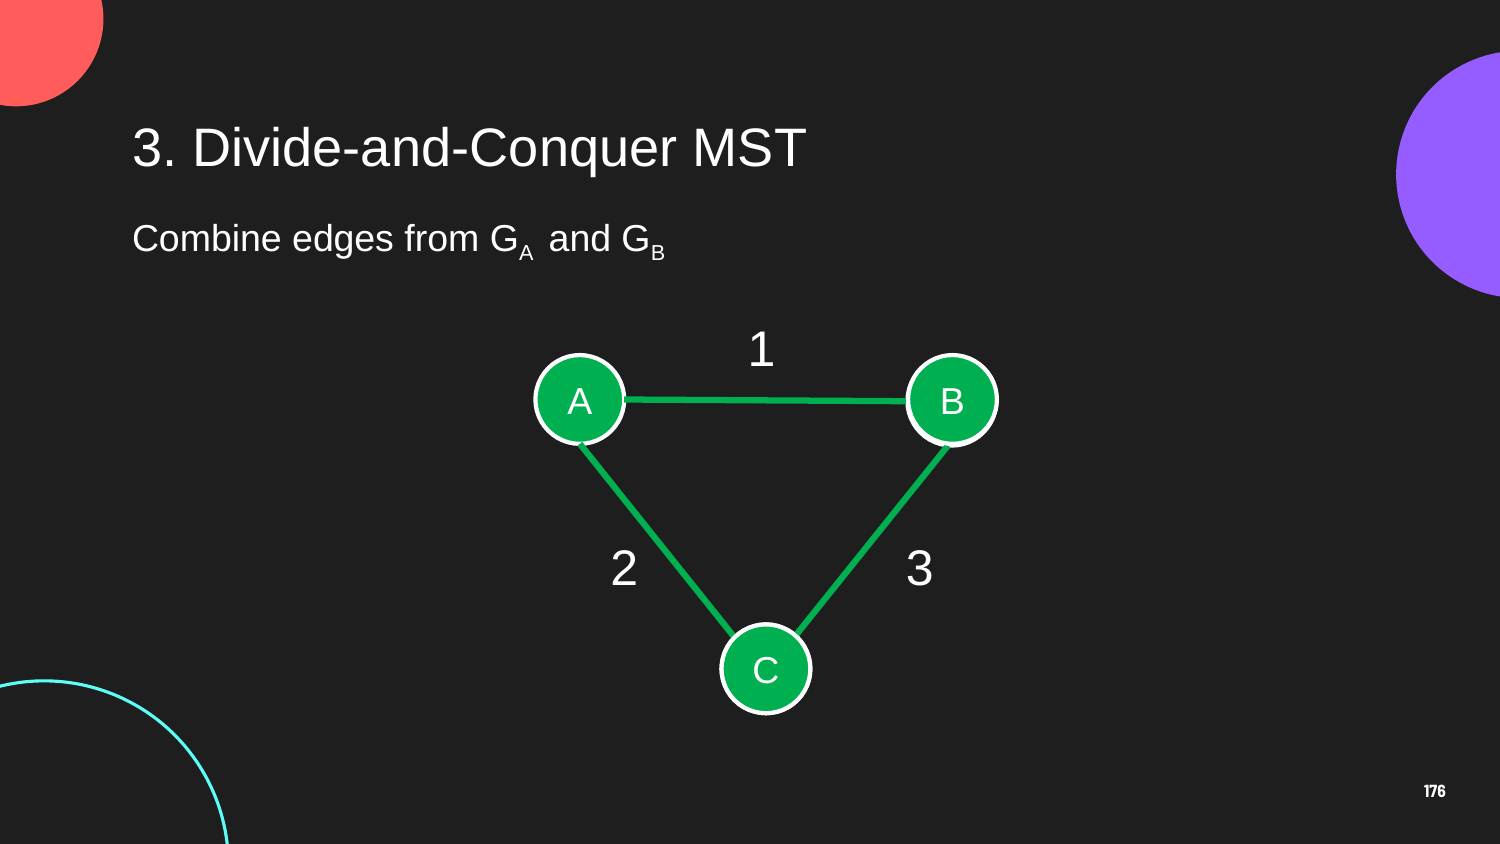

3. Divide-and-Conquer MST
Combine edges from GA  and GB

1
A
B
B
2
3
C
C
176